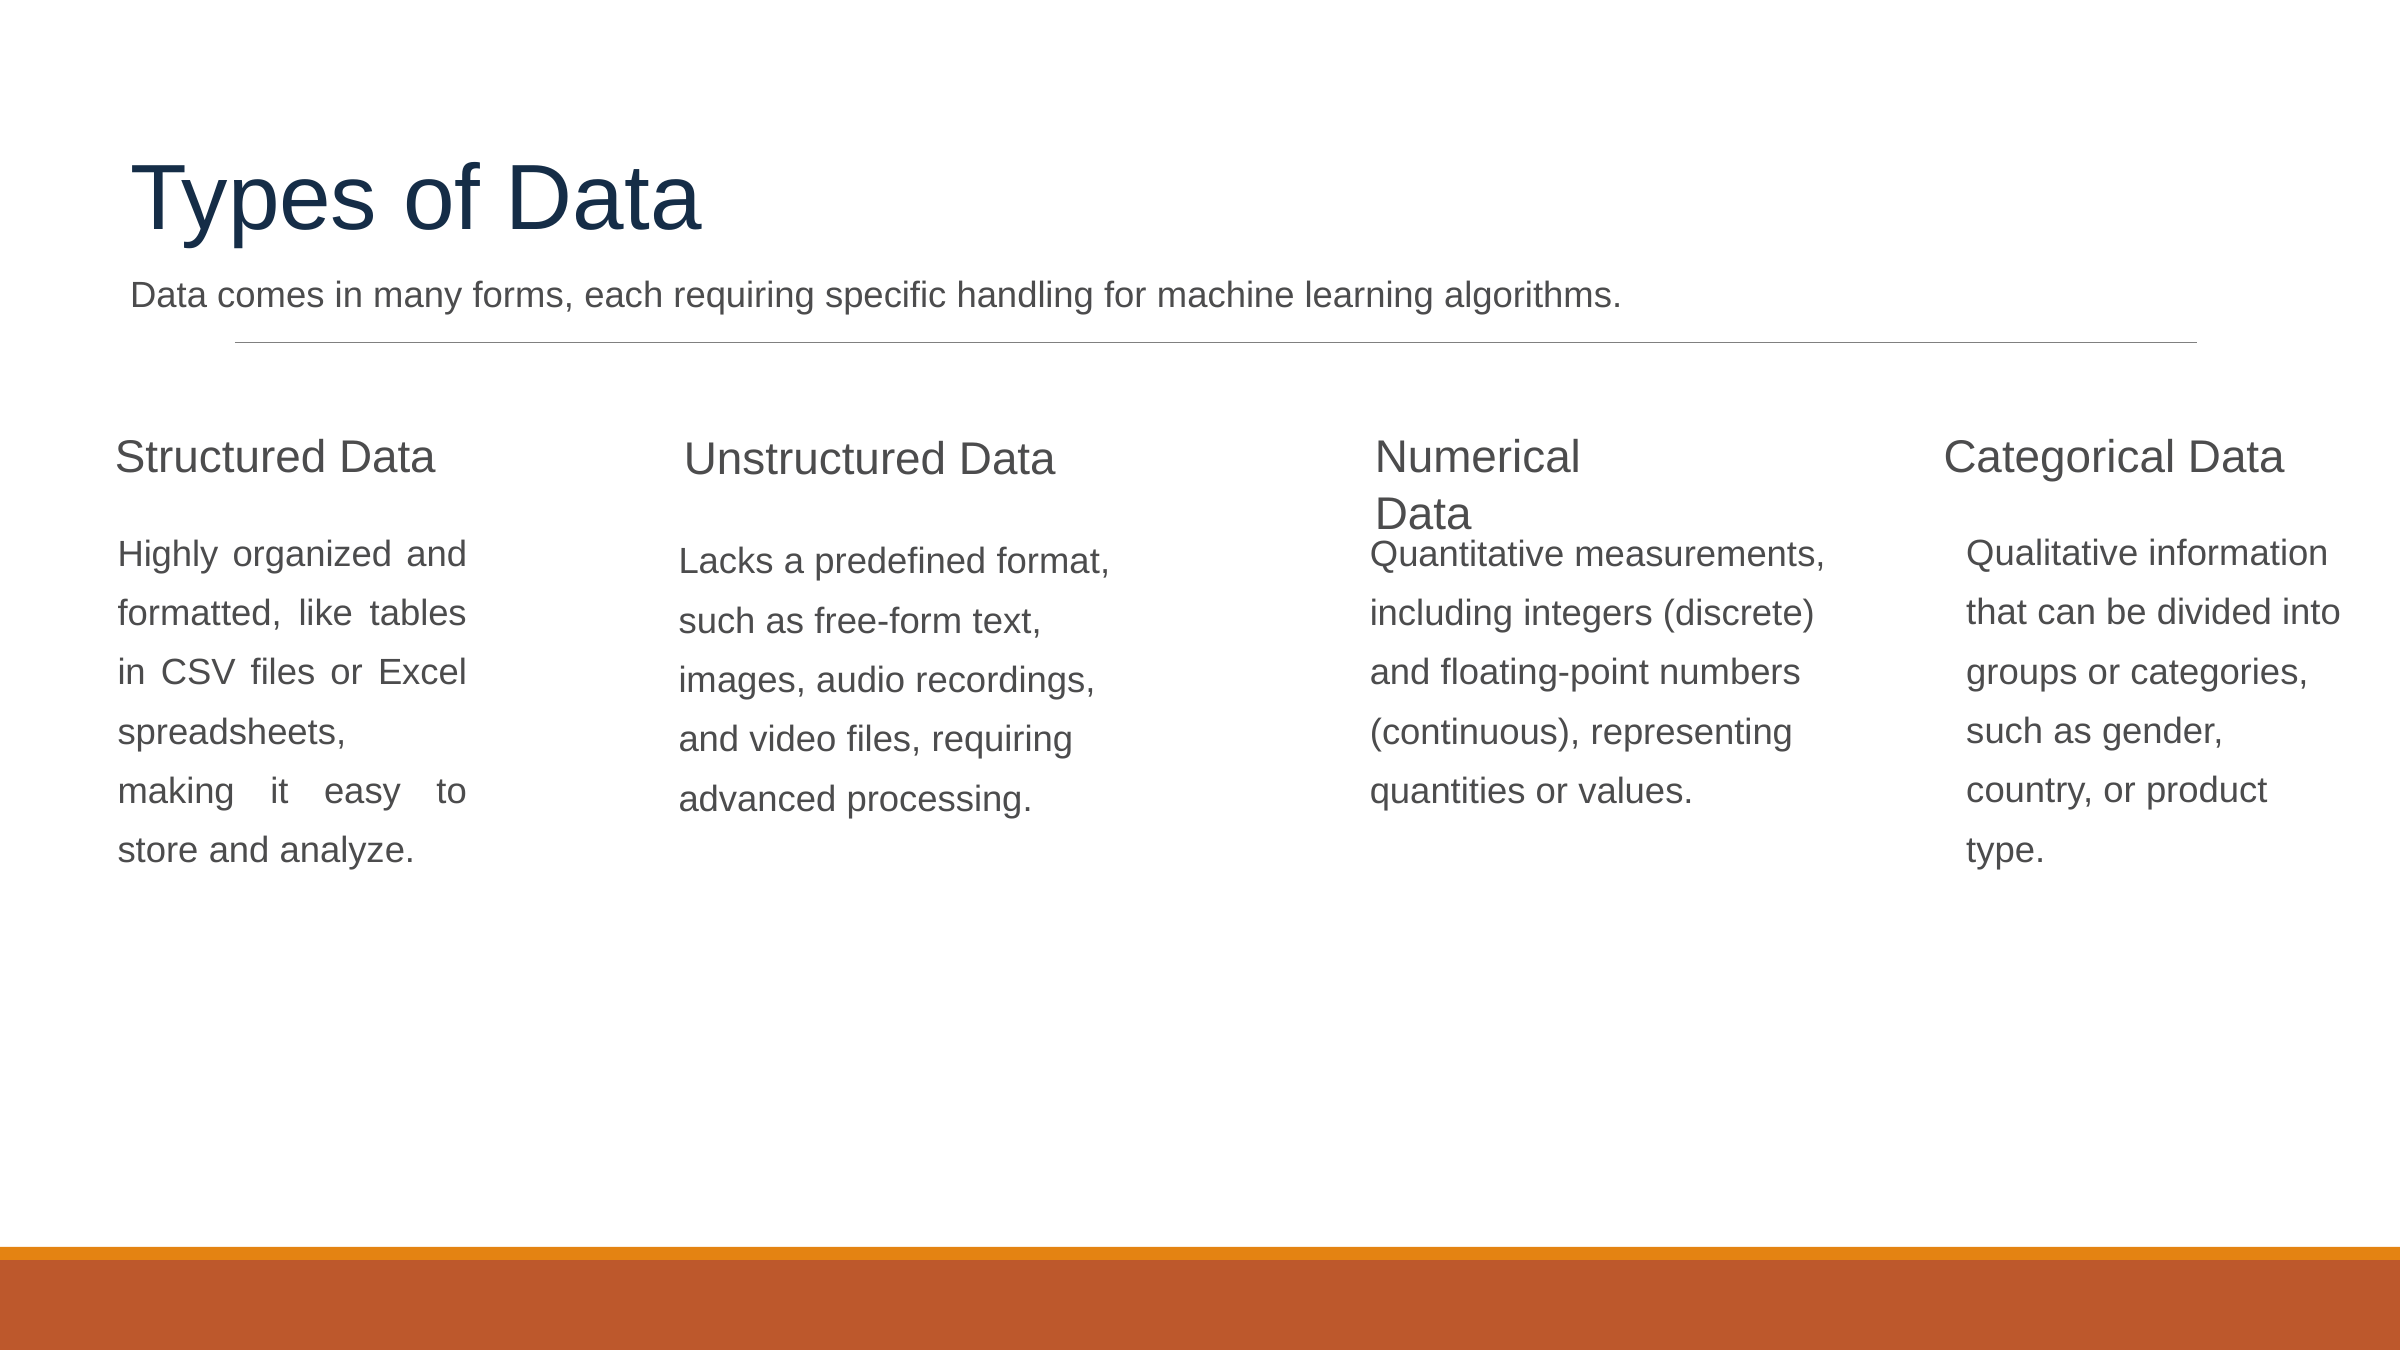

Types of Data
Data comes in many forms, each requiring specific handling for machine learning algorithms.
Structured Data
Numerical Data
Categorical Data
Unstructured Data
Qualitative information that can be divided into groups or categories, such as gender, country, or product type.
Highly organized and formatted, like tables in CSV files or Excel spreadsheets, making it easy to store and analyze.
Quantitative measurements, including integers (discrete) and floating-point numbers (continuous), representing quantities or values.
Lacks a predefined format, such as free-form text, images, audio recordings, and video files, requiring advanced processing.